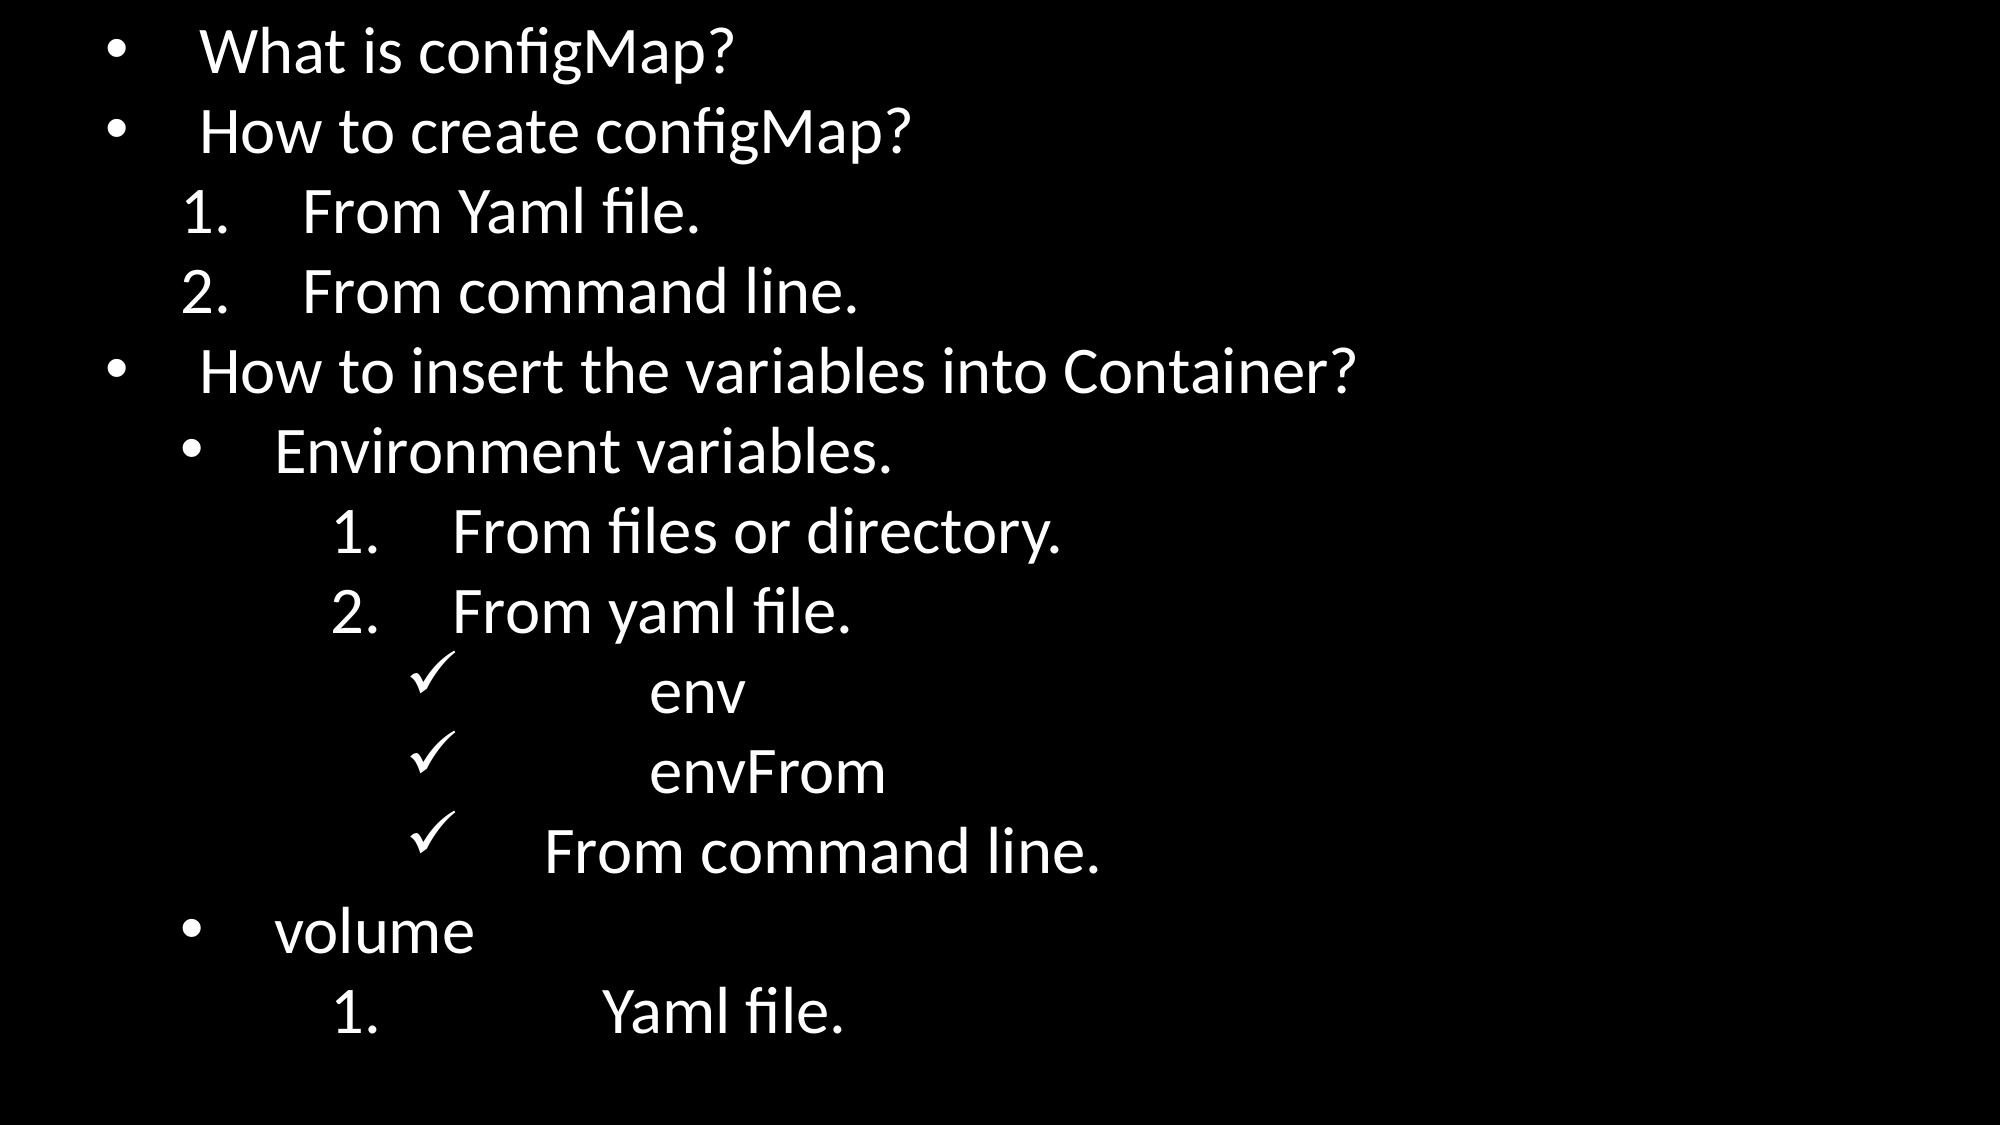

What is configMap?
How to create configMap?
From Yaml file.
From command line.
How to insert the variables into Container?
Environment variables.
From files or directory.
From yaml file.
	env
	envFrom
   From command line.
volume
	Yaml file.